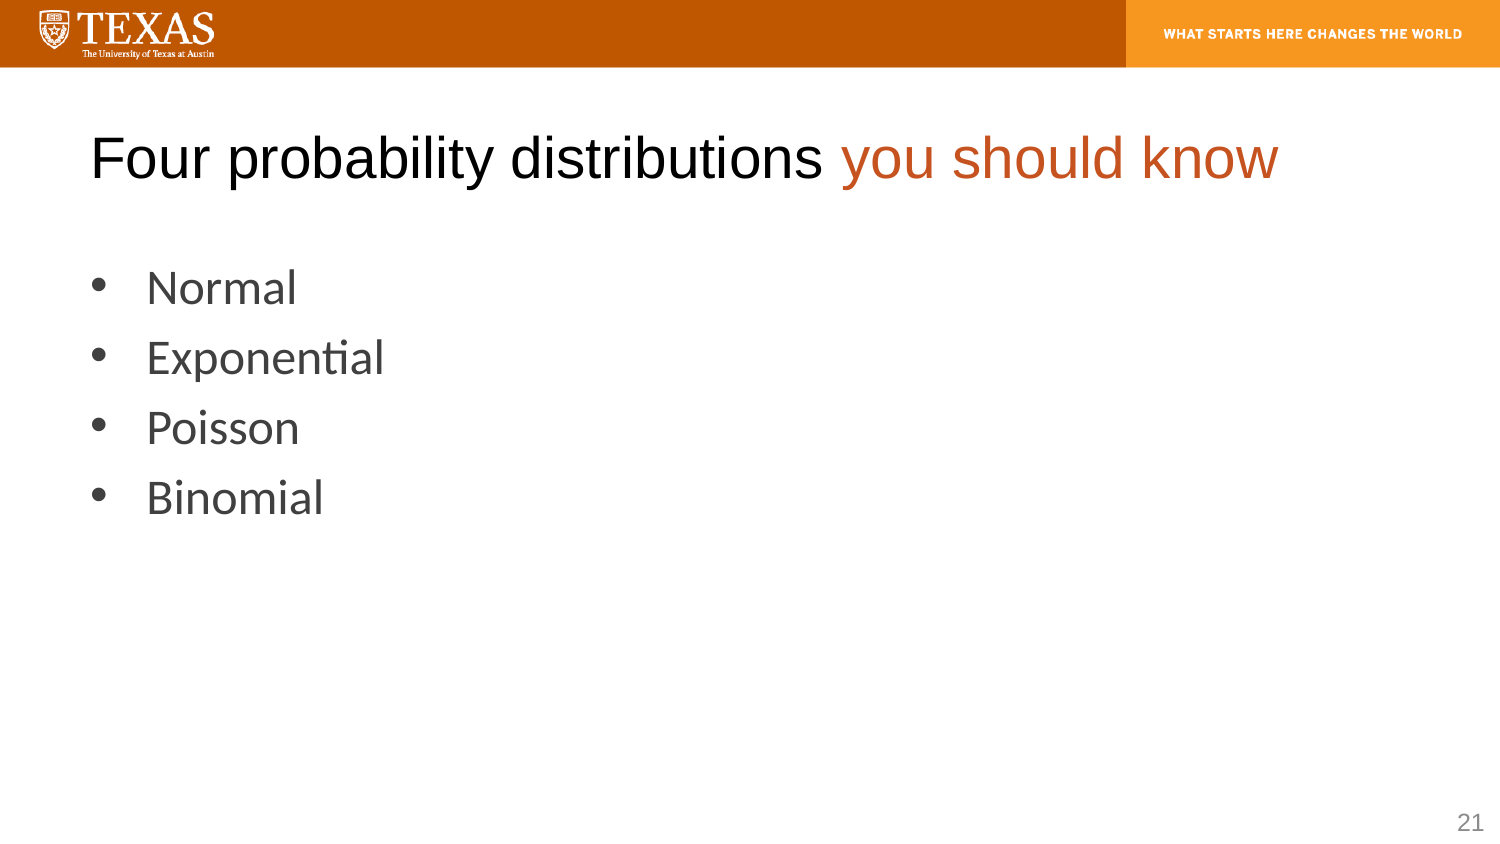

# Four probability distributions you should know
Normal
Exponential
Poisson
Binomial
21